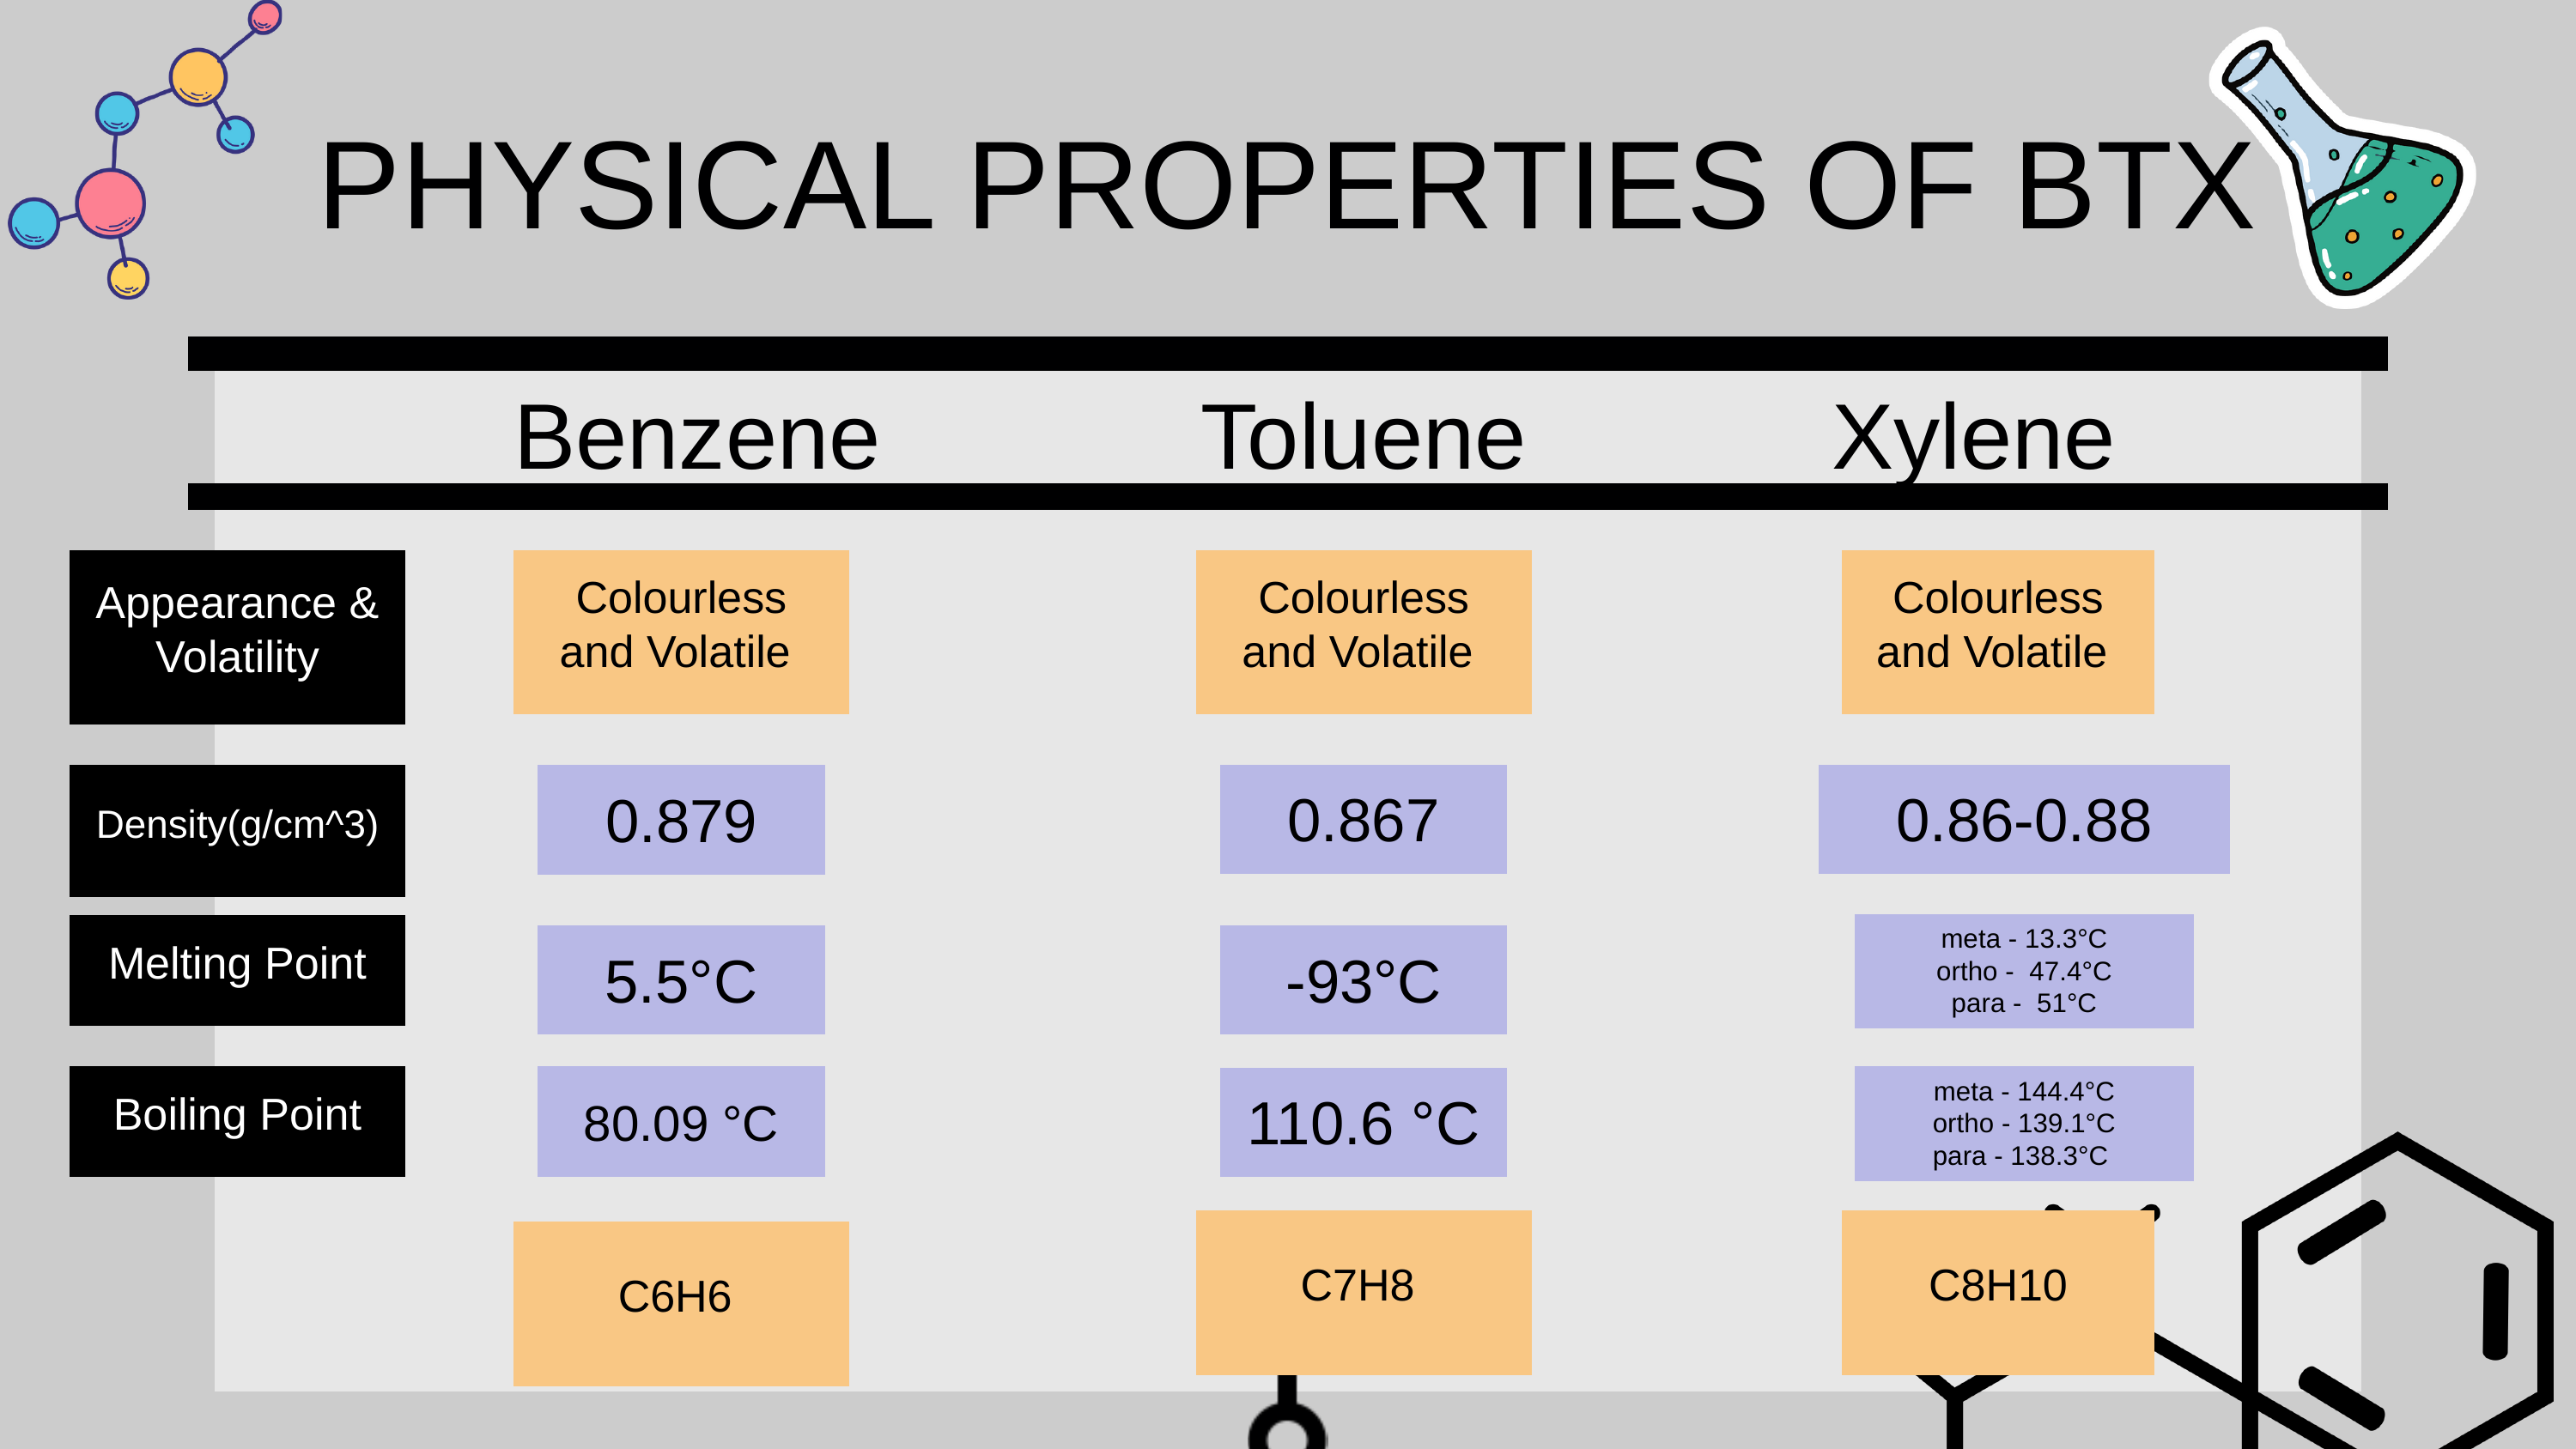

PHYSICAL PROPERTIES OF BTX

Benzene
Toluene
Xylene

Appearance & Volatility

Colourless and Volatile

Colourless and Volatile

Colourless and Volatile

Density(g/cm^3)

0.867

0.86-0.88

0.879

meta - 13.3°C
ortho -  47.4°C
para -  51°C

Melting Point

5.5°C

-93°C

Boiling Point

80.09 °C

meta - 144.4°C
ortho - 139.1°C
para - 138.3°C

110.6 °C

C7H8

C8H10

C6H6